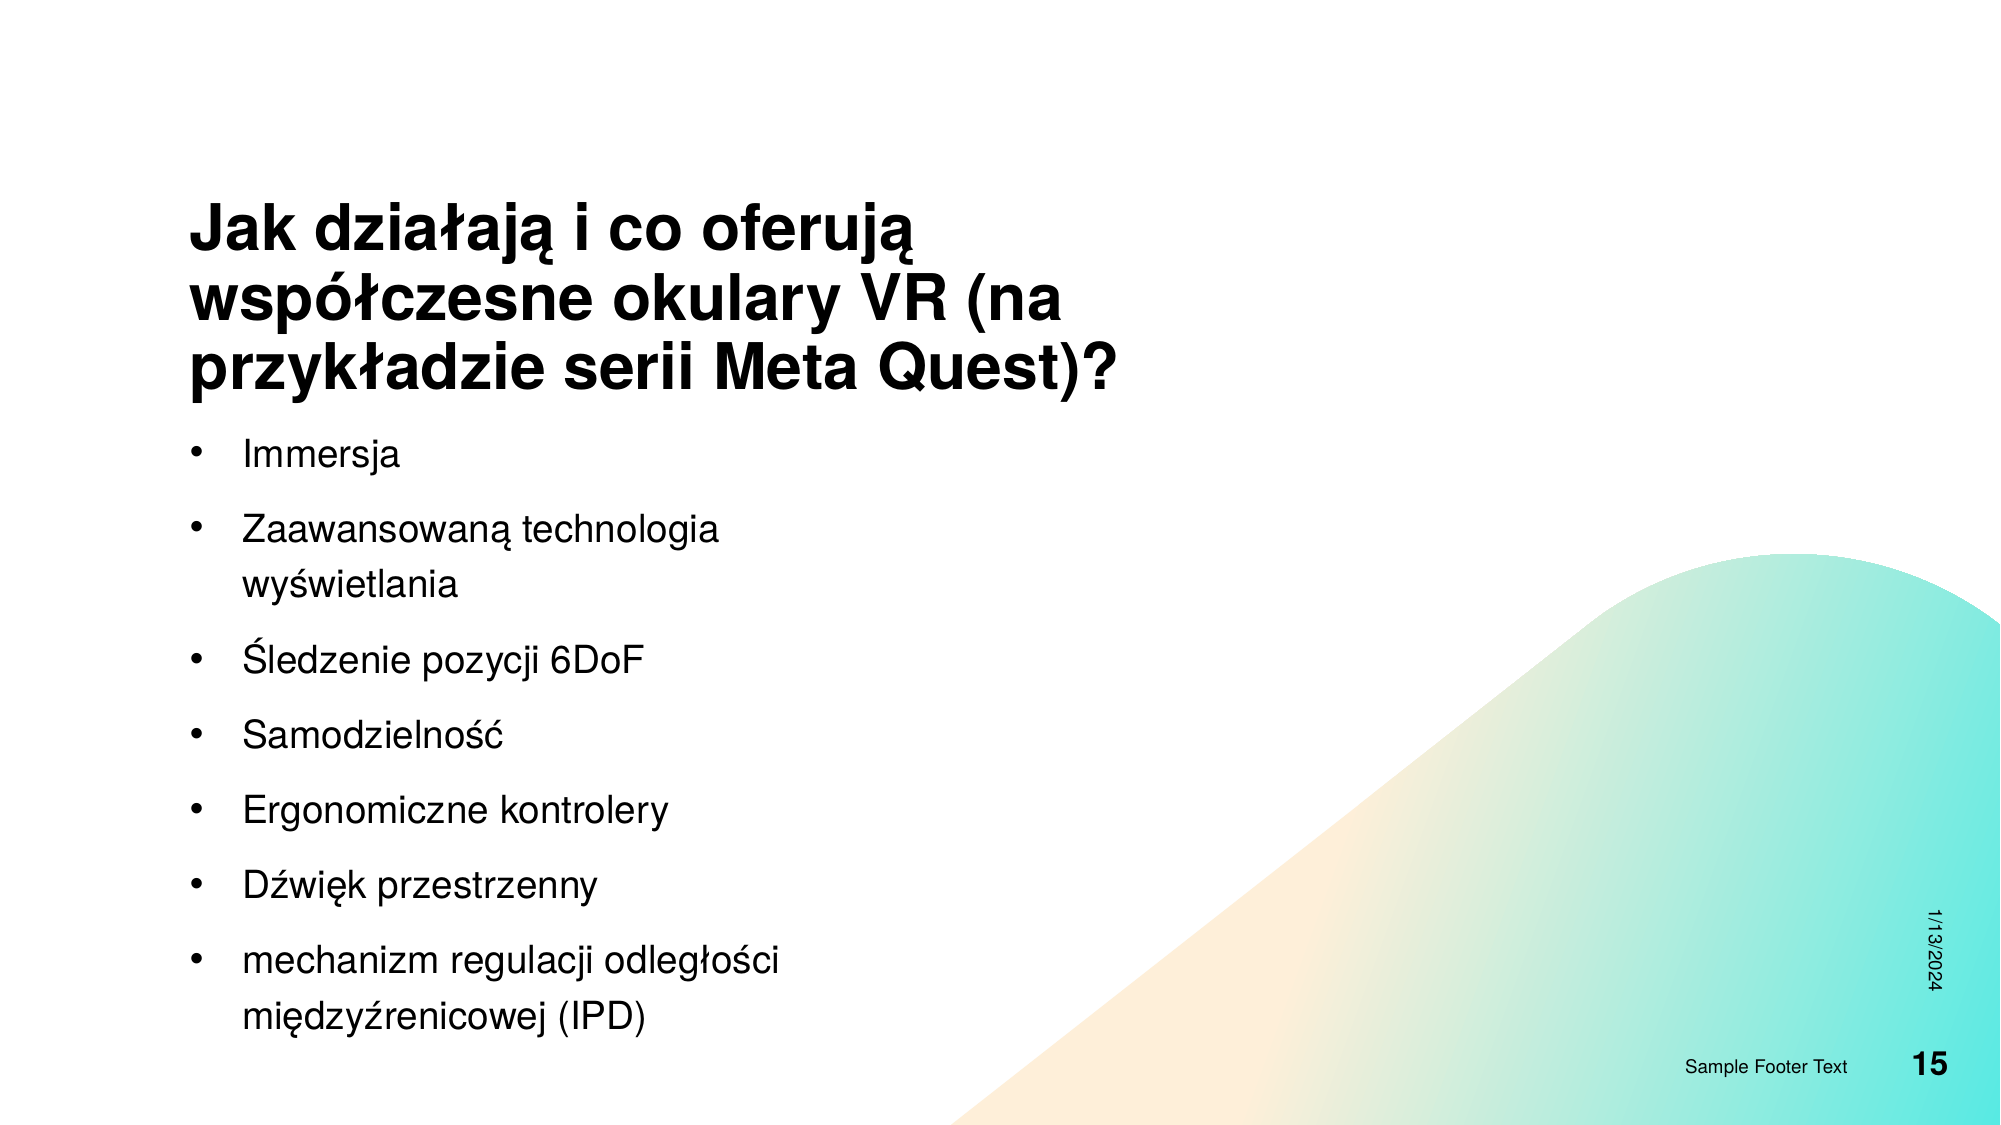

Jak działają i co oferują współczesne okulary VR (na przykładzie serii Meta Quest)?
Immersja
Zaawansowaną technologia wyświetlania
Śledzenie pozycji 6DoF
Samodzielność
Ergonomiczne kontrolery
Dźwięk przestrzenny
mechanizm regulacji odległości międzyźrenicowej (IPD)

1/13/2024
Sample Footer Text
15